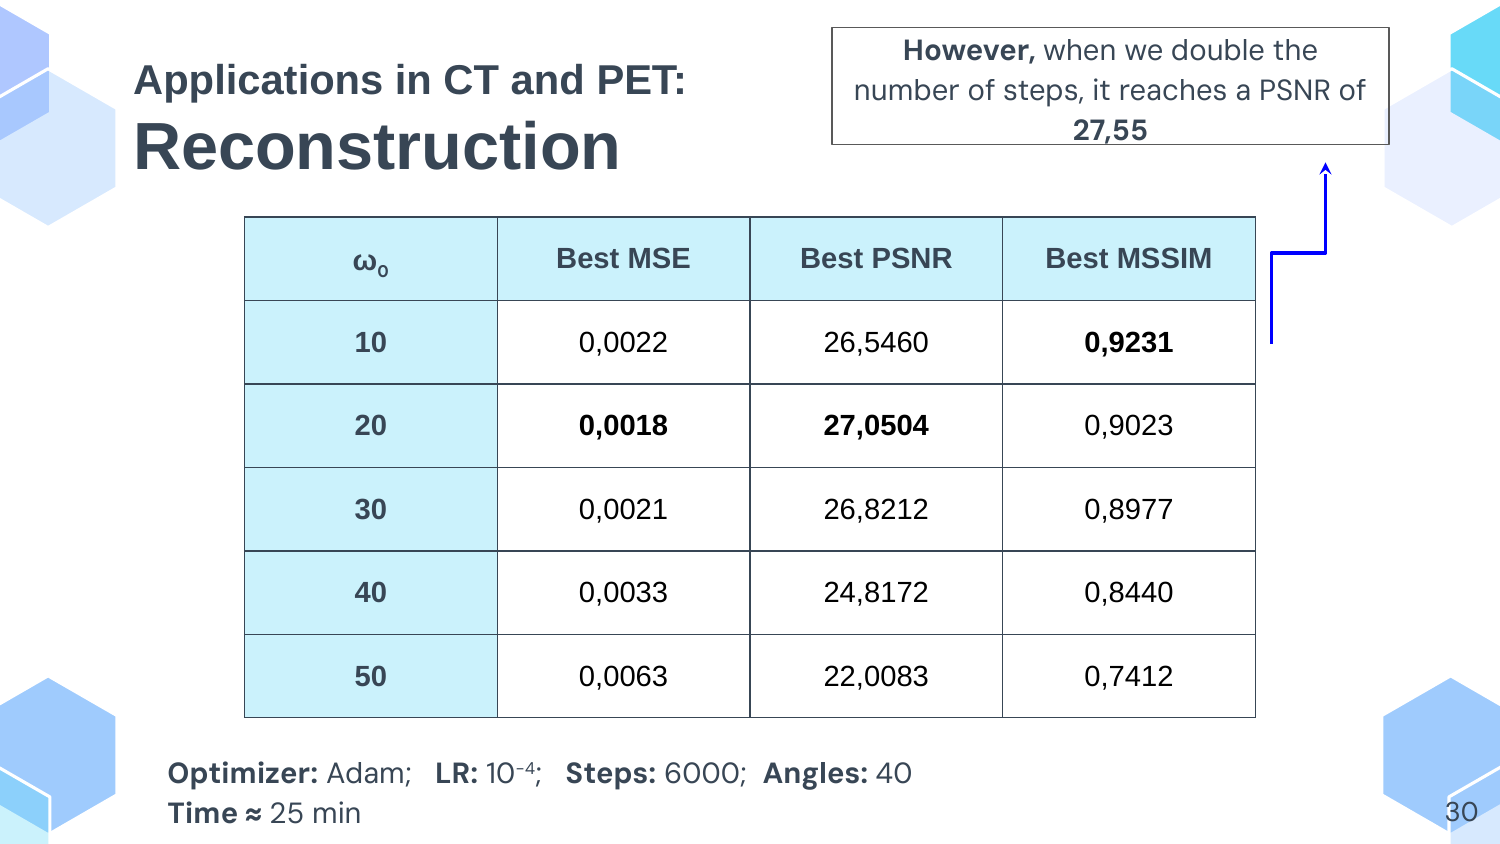

# Applications in CT and PET:
Reconstruction
However, when we double the number of steps, it reaches a PSNR of 27,55
| ω0 | Best MSE | Best PSNR | Best MSSIM |
| --- | --- | --- | --- |
| 10 | 0,0022 | 26,5460 | 0,9231 |
| 20 | 0,0018 | 27,0504 | 0,9023 |
| 30 | 0,0021 | 26,8212 | 0,8977 |
| 40 | 0,0033 | 24,8172 | 0,8440 |
| 50 | 0,0063 | 22,0083 | 0,7412 |
Optimizer: Adam;   LR: 10-4;   Steps: 6000;  Angles: 40
Time ≈ 25 min
30